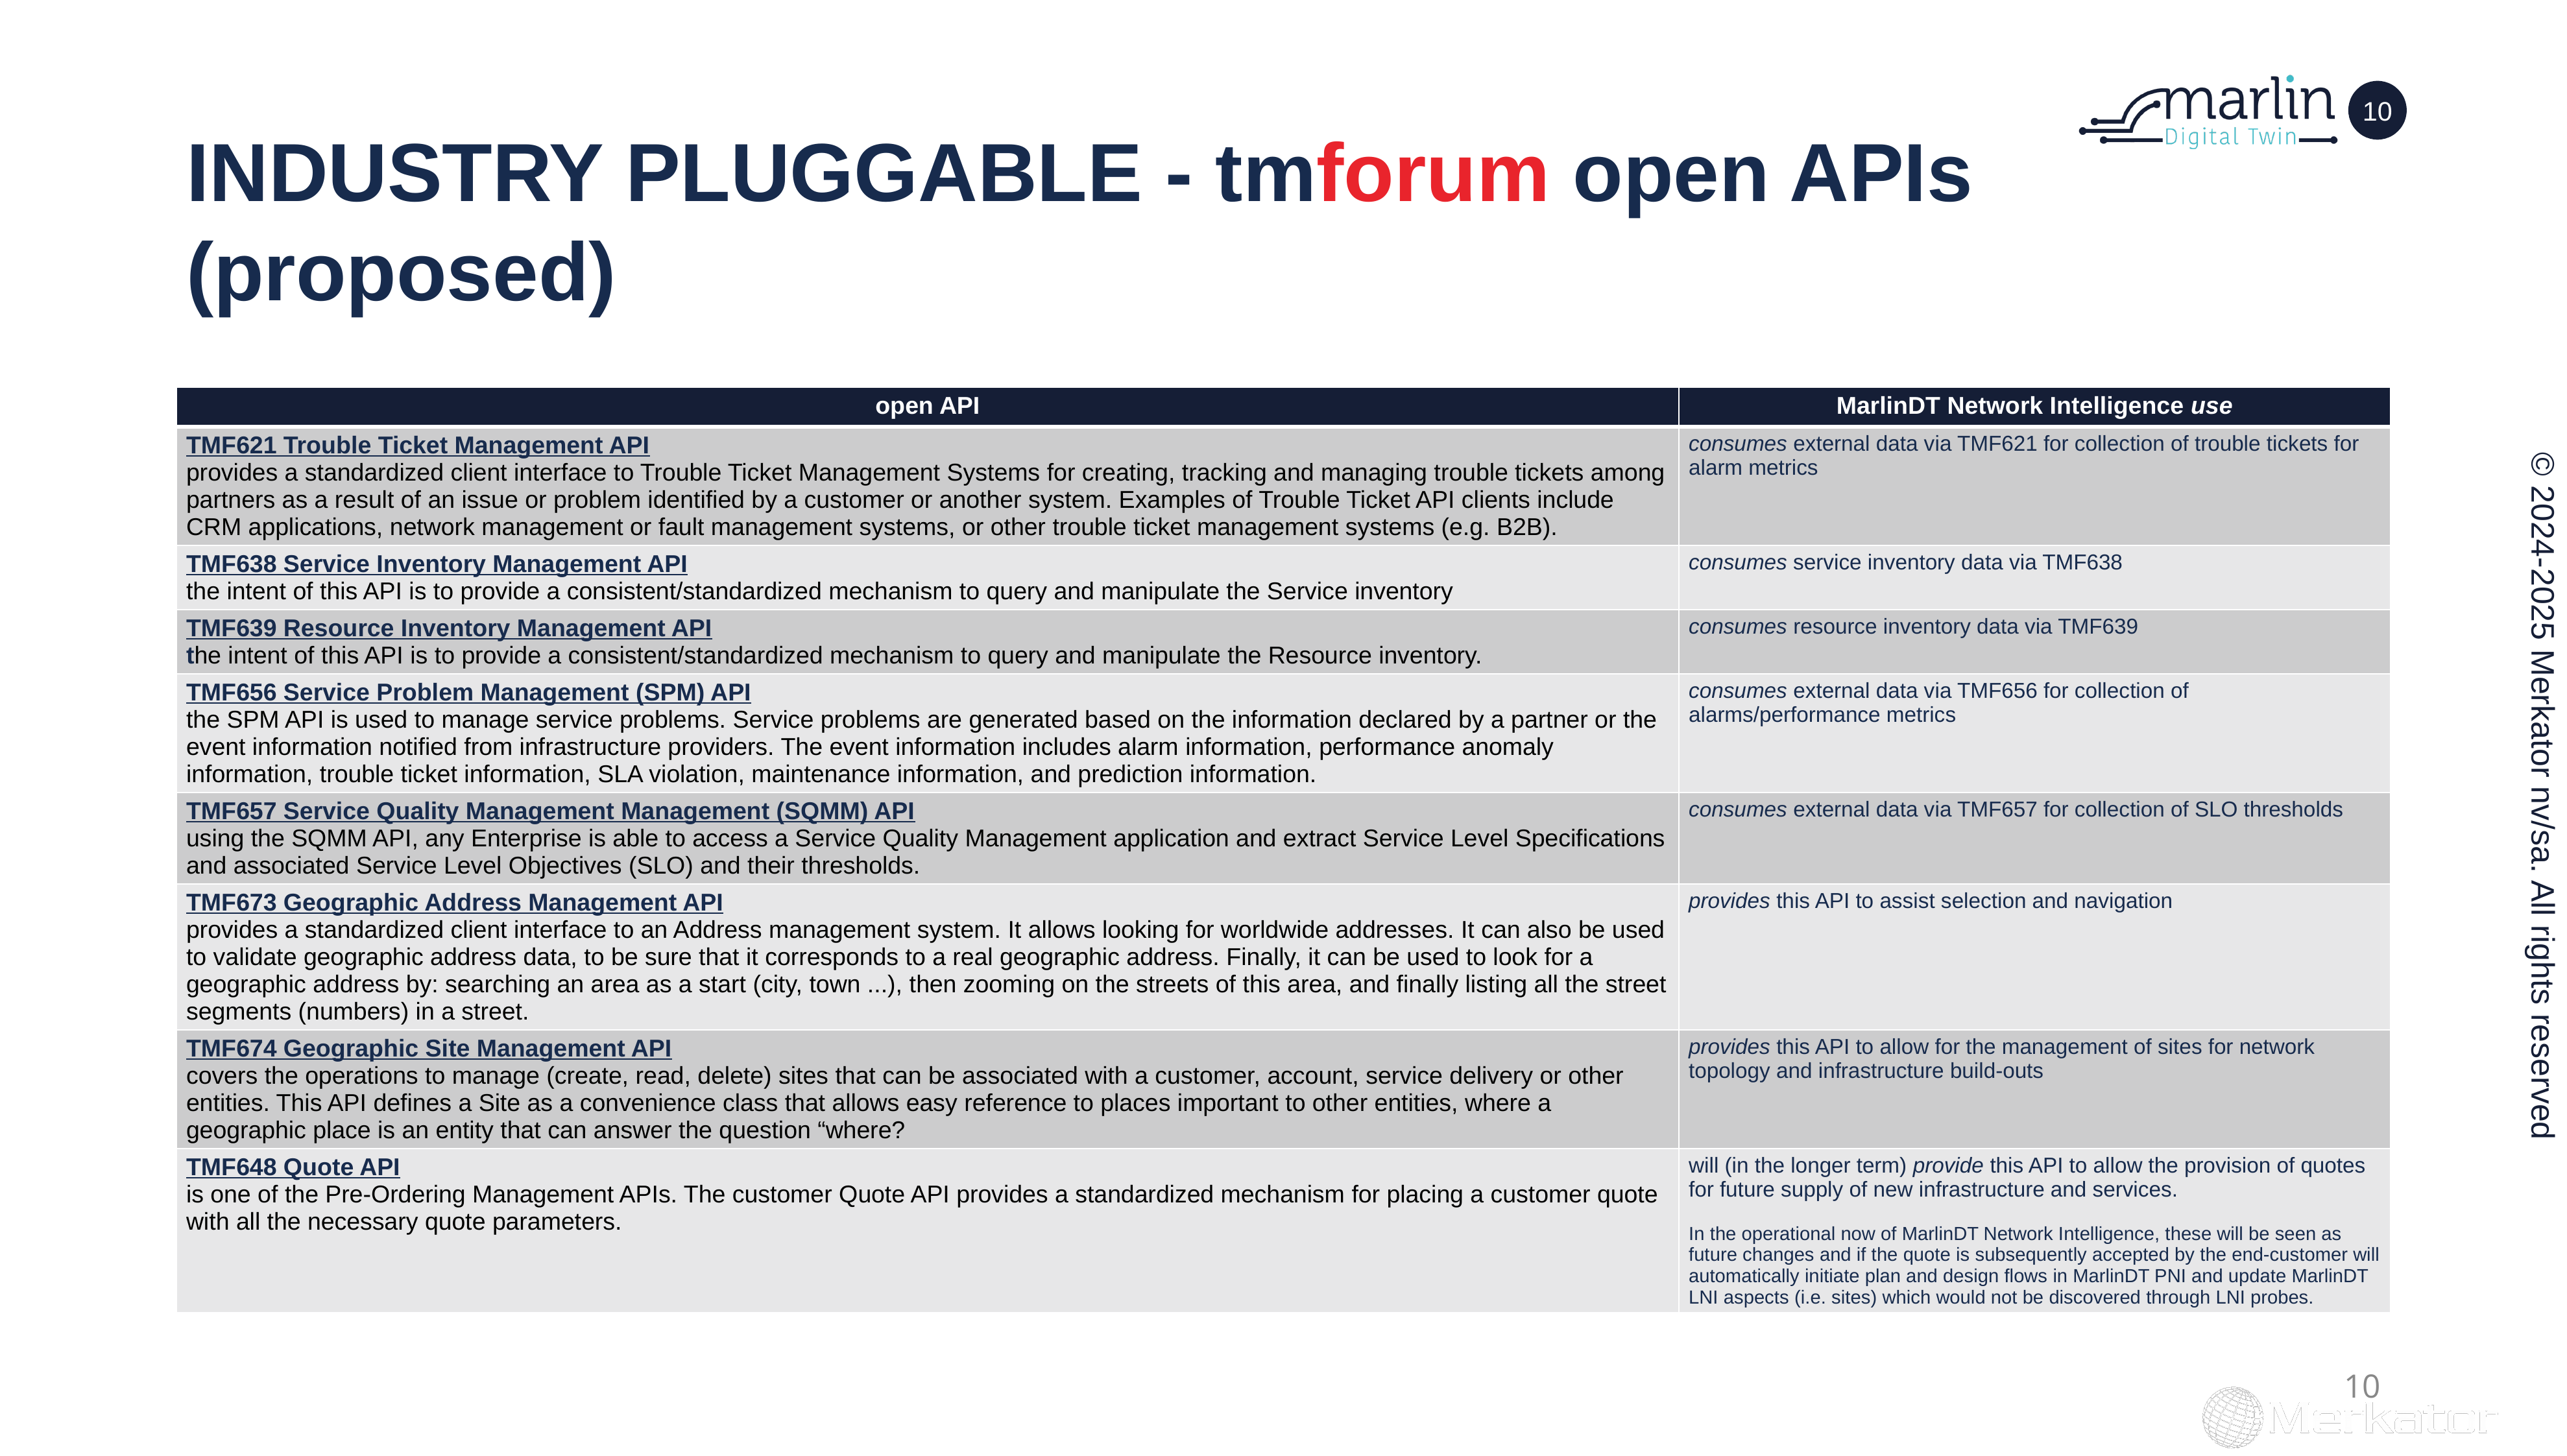

# INDUSTRY PLUGGABLE - tmforum open APIs (proposed)
| open API | MarlinDT Network Intelligence use |
| --- | --- |
| TMF621 Trouble Ticket Management API provides a standardized client interface to Trouble Ticket Management Systems for creating, tracking and managing trouble tickets among partners as a result of an issue or problem identified by a customer or another system. Examples of Trouble Ticket API clients include CRM applications, network management or fault management systems, or other trouble ticket management systems (e.g. B2B). | consumes external data via TMF621 for collection of trouble tickets for alarm metrics |
| TMF638 Service Inventory Management API the intent of this API is to provide a consistent/standardized mechanism to query and manipulate the Service inventory | consumes service inventory data via TMF638 |
| TMF639 Resource Inventory Management API the intent of this API is to provide a consistent/standardized mechanism to query and manipulate the Resource inventory. | consumes resource inventory data via TMF639 |
| TMF656 Service Problem Management (SPM) API the SPM API is used to manage service problems. Service problems are generated based on the information declared by a partner or the event information notified from infrastructure providers. The event information includes alarm information, performance anomaly information, trouble ticket information, SLA violation, maintenance information, and prediction information. | consumes external data via TMF656 for collection of alarms/performance metrics |
| TMF657 Service Quality Management Management (SQMM) API using the SQMM API, any Enterprise is able to access a Service Quality Management application and extract Service Level Specifications and associated Service Level Objectives (SLO) and their thresholds. | consumes external data via TMF657 for collection of SLO thresholds |
| TMF673 Geographic Address Management API provides a standardized client interface to an Address management system. It allows looking for worldwide addresses. It can also be used to validate geographic address data, to be sure that it corresponds to a real geographic address. Finally, it can be used to look for a geographic address by: searching an area as a start (city, town ...), then zooming on the streets of this area, and finally listing all the street segments (numbers) in a street. | provides this API to assist selection and navigation |
| TMF674 Geographic Site Management API covers the operations to manage (create, read, delete) sites that can be associated with a customer, account, service delivery or other entities. This API defines a Site as a convenience class that allows easy reference to places important to other entities, where a geographic place is an entity that can answer the question “where? | provides this API to allow for the management of sites for network topology and infrastructure build-outs |
| TMF648 Quote API is one of the Pre-Ordering Management APIs. The customer Quote API provides a standardized mechanism for placing a customer quote with all the necessary quote parameters. | will (in the longer term) provide this API to allow the provision of quotes for future supply of new infrastructure and services. In the operational now of MarlinDT Network Intelligence, these will be seen as future changes and if the quote is subsequently accepted by the end-customer will automatically initiate plan and design flows in MarlinDT PNI and update MarlinDT LNI aspects (i.e. sites) which would not be discovered through LNI probes. |
© 2024-2025 Merkator nv/sa. All rights reserved
10